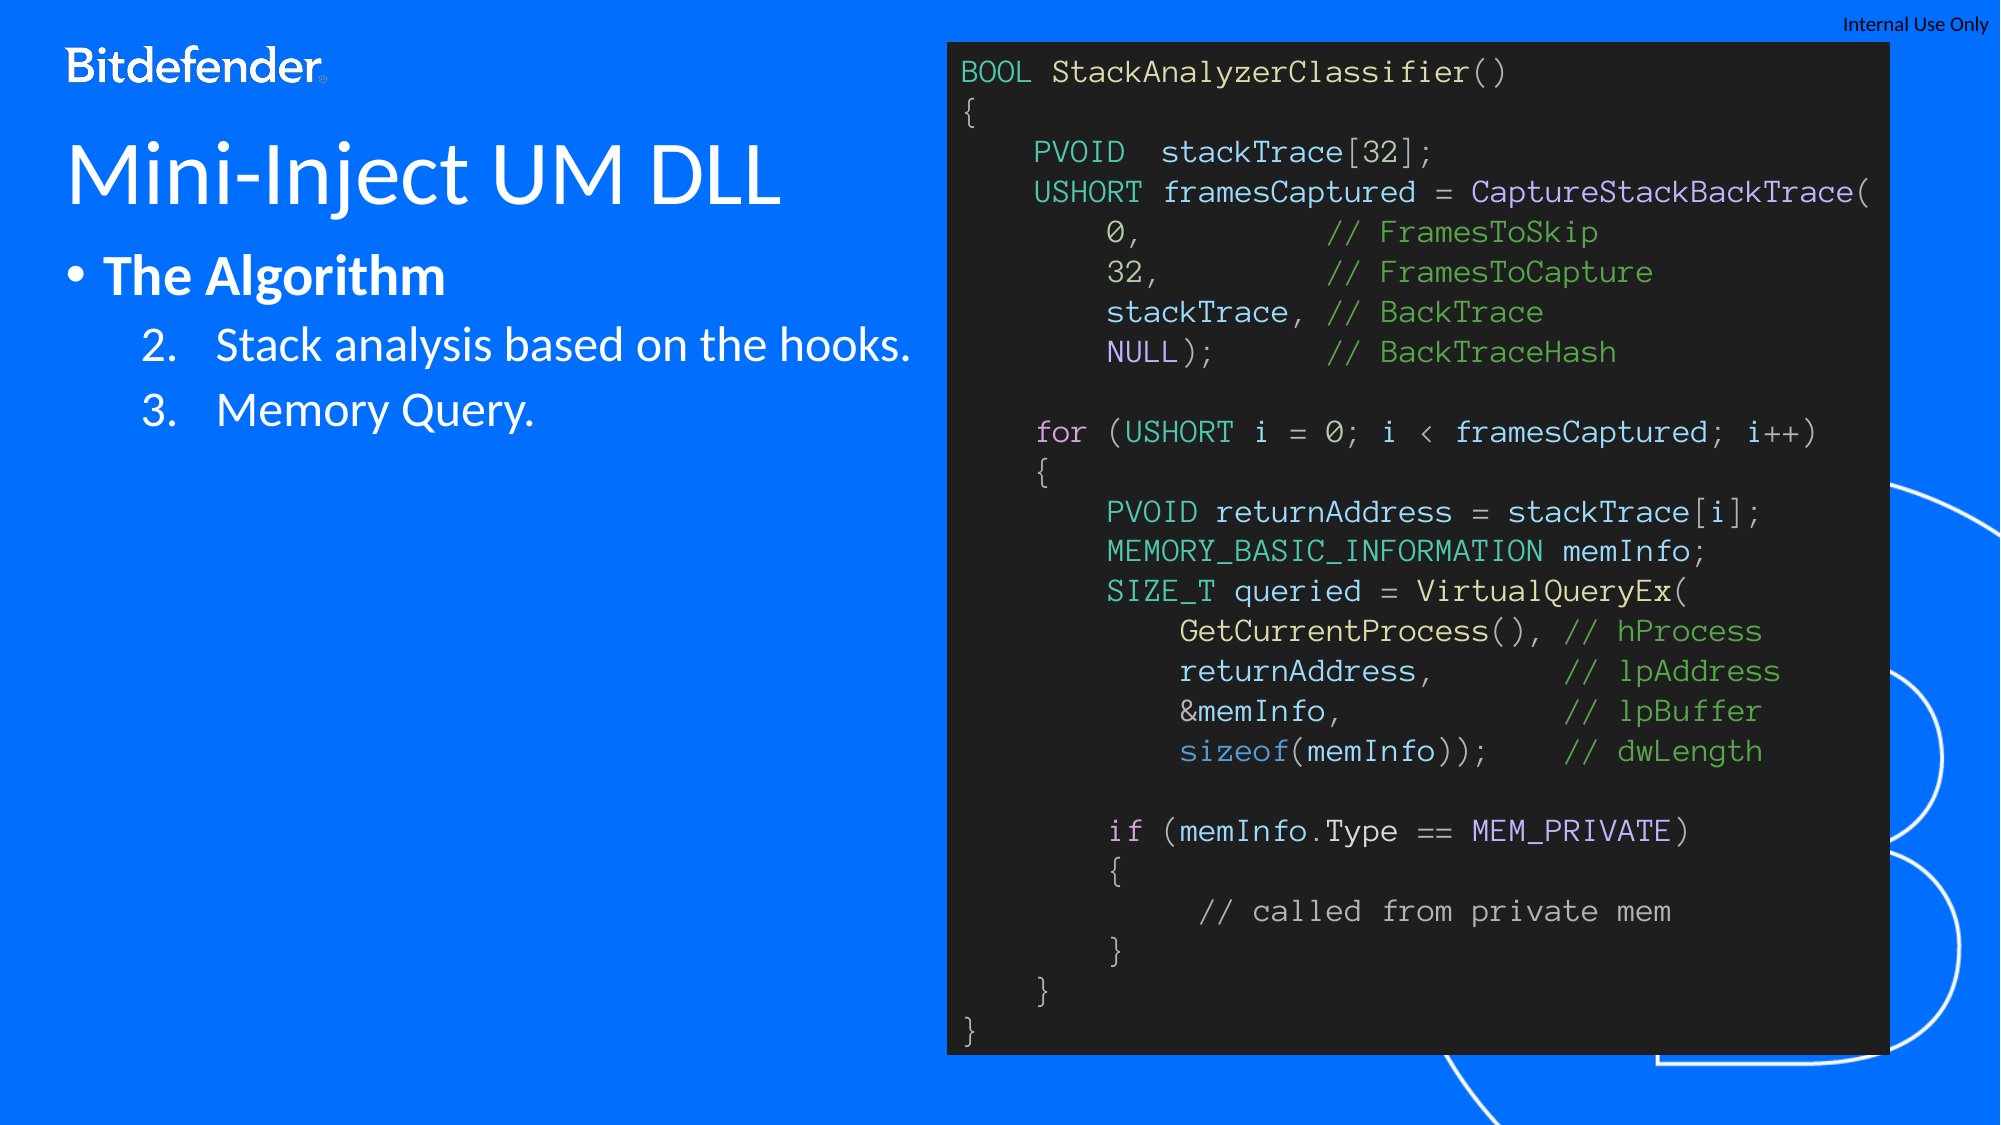

BOOL StackAnalyzerClassifier()
{
    PVOID  stackTrace[32];
    USHORT framesCaptured = CaptureStackBackTrace(
        0,          // FramesToSkip
        32,         // FramesToCapture
        stackTrace, // BackTrace
        NULL);      // BackTraceHash

    for (USHORT i = 0; i < framesCaptured; i++)
    {
        PVOID returnAddress = stackTrace[i];
        MEMORY_BASIC_INFORMATION memInfo;
        SIZE_T queried = VirtualQueryEx(
            GetCurrentProcess(), // hProcess
            returnAddress,       // lpAddress
            &memInfo,            // lpBuffer
            sizeof(memInfo));    // dwLength

        if (memInfo.Type == MEM_PRIVATE)
        {
             // called from private mem
        }
    }
}
# Mini-Inject UM DLL
The Algorithm
Stack analysis based on the hooks.
Memory Query.